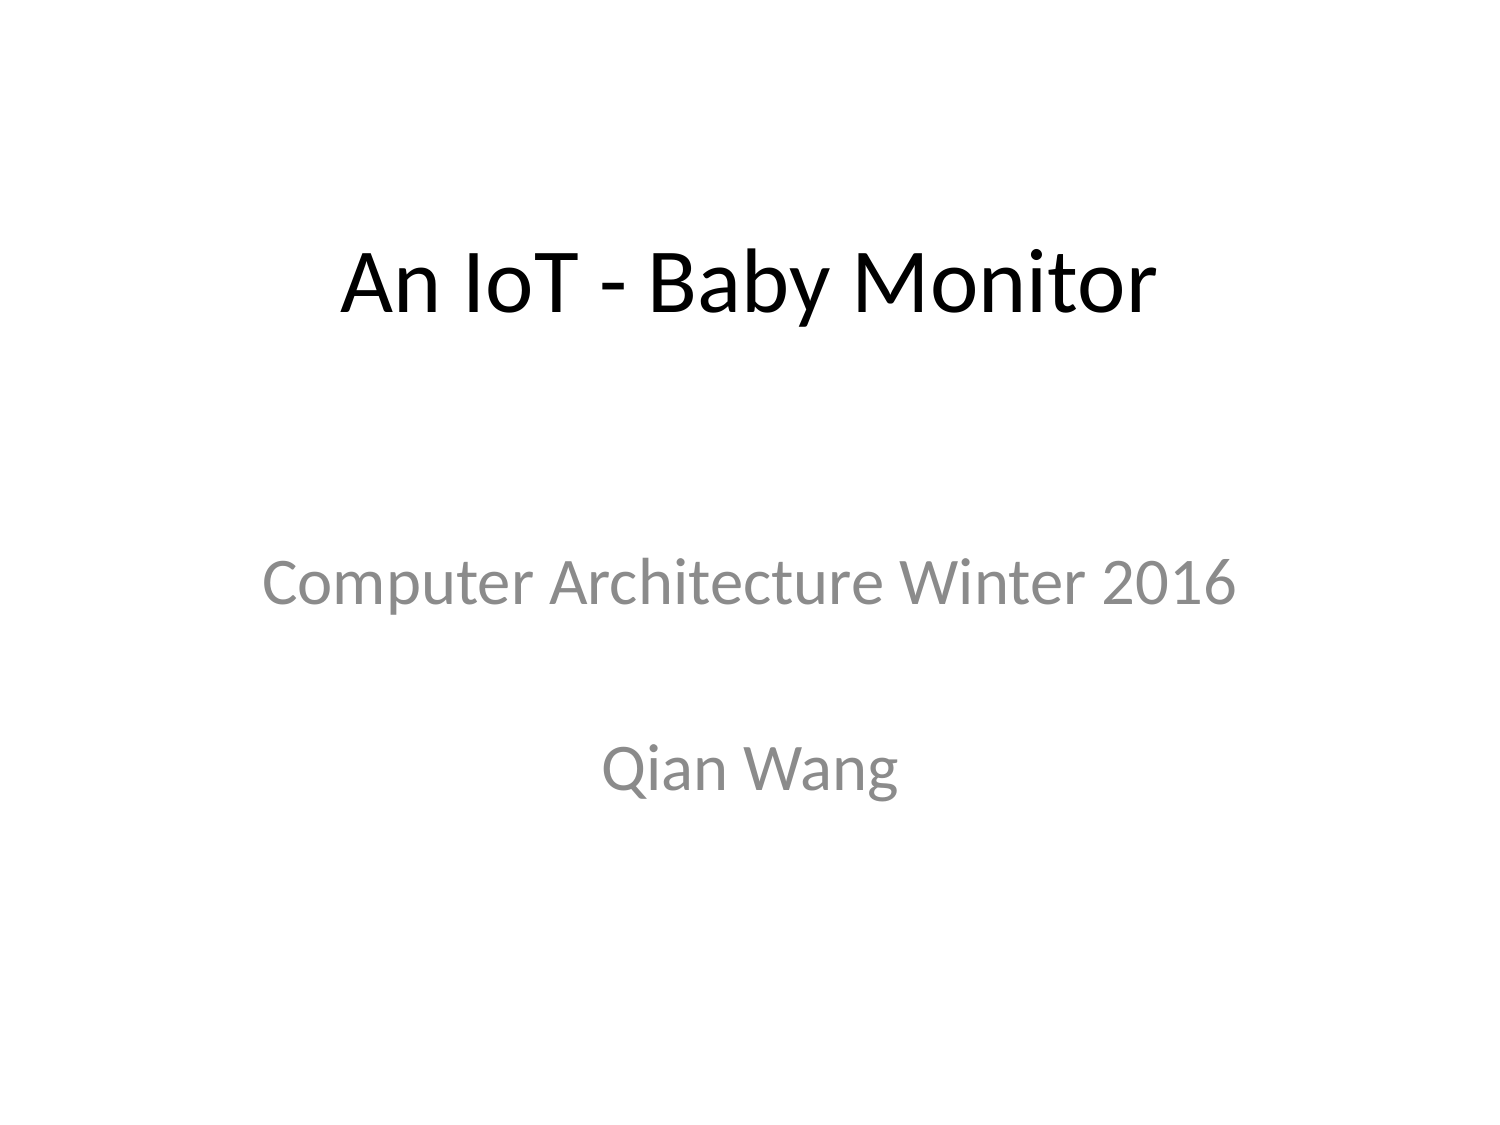

# An IoT - Baby Monitor
Computer Architecture Winter 2016

Qian Wang